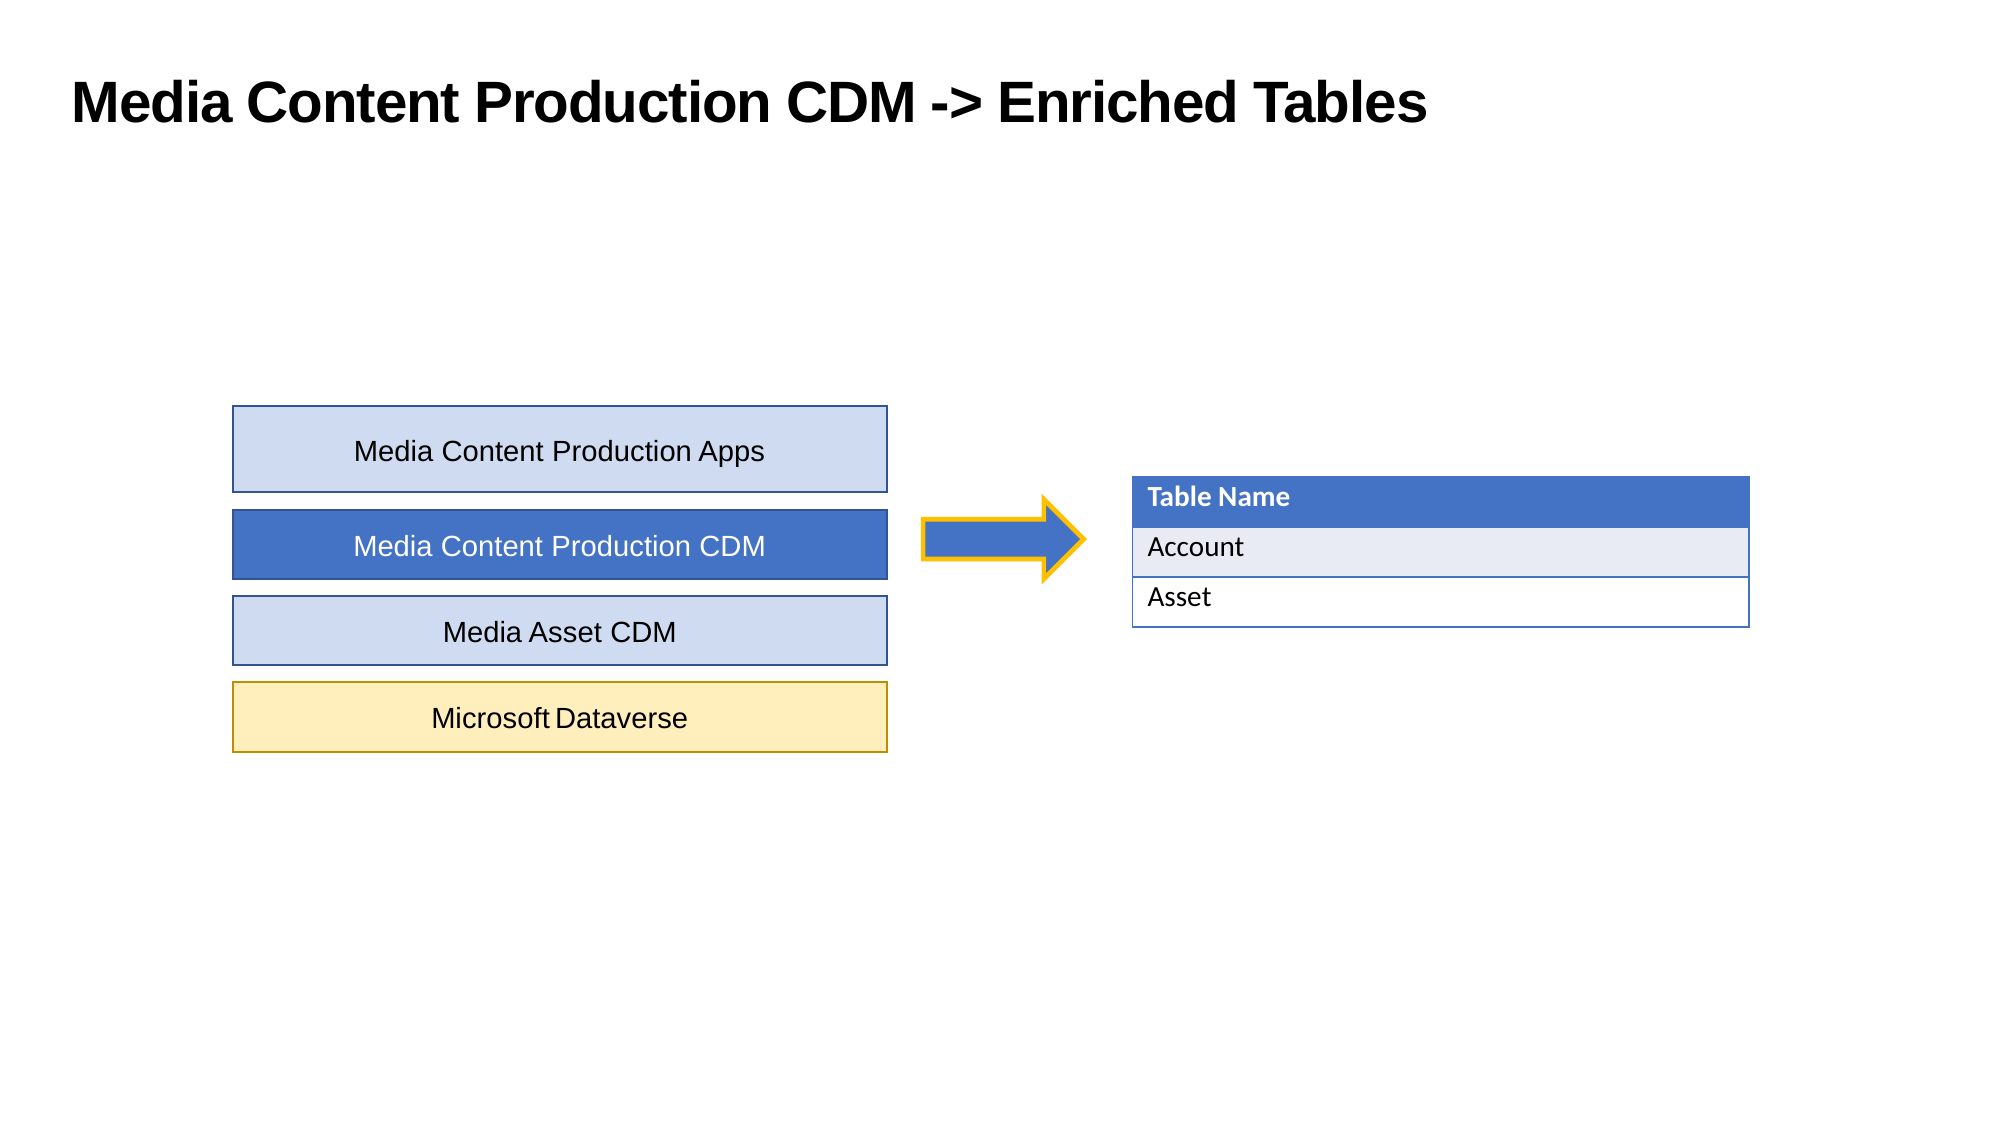

Media Content Production CDM -> Enriched Tables
Media Content Production Apps
Media Content Production CDM
Media Asset CDM
Microsoft Dataverse
| Table Name |
| --- |
| Account |
| Asset |